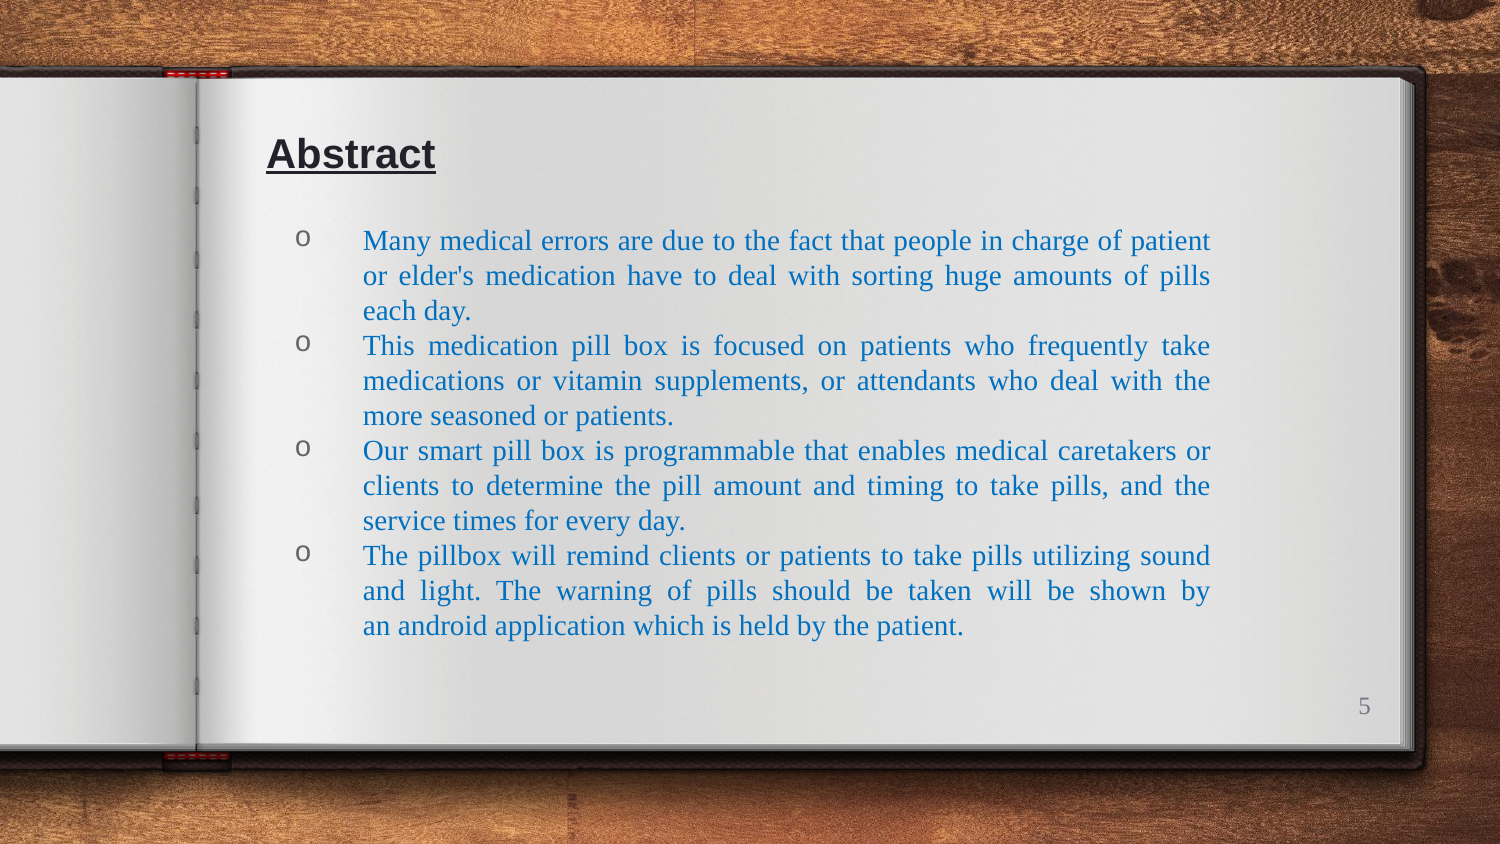

# Abstract
Many medical errors are due to the fact that people in charge of patient or elder's medication have to deal with sorting huge amounts of pills each day.
This medication pill box is focused on patients who frequently take medications or vitamin supplements, or attendants who deal with the more seasoned or patients.
Our smart pill box is programmable that enables medical caretakers or clients to determine the pill amount and timing to take pills, and the service times for every day.
The pillbox will remind clients or patients to take pills utilizing sound and light. The warning of pills should be taken will be shown by an android application which is held by the patient.

5